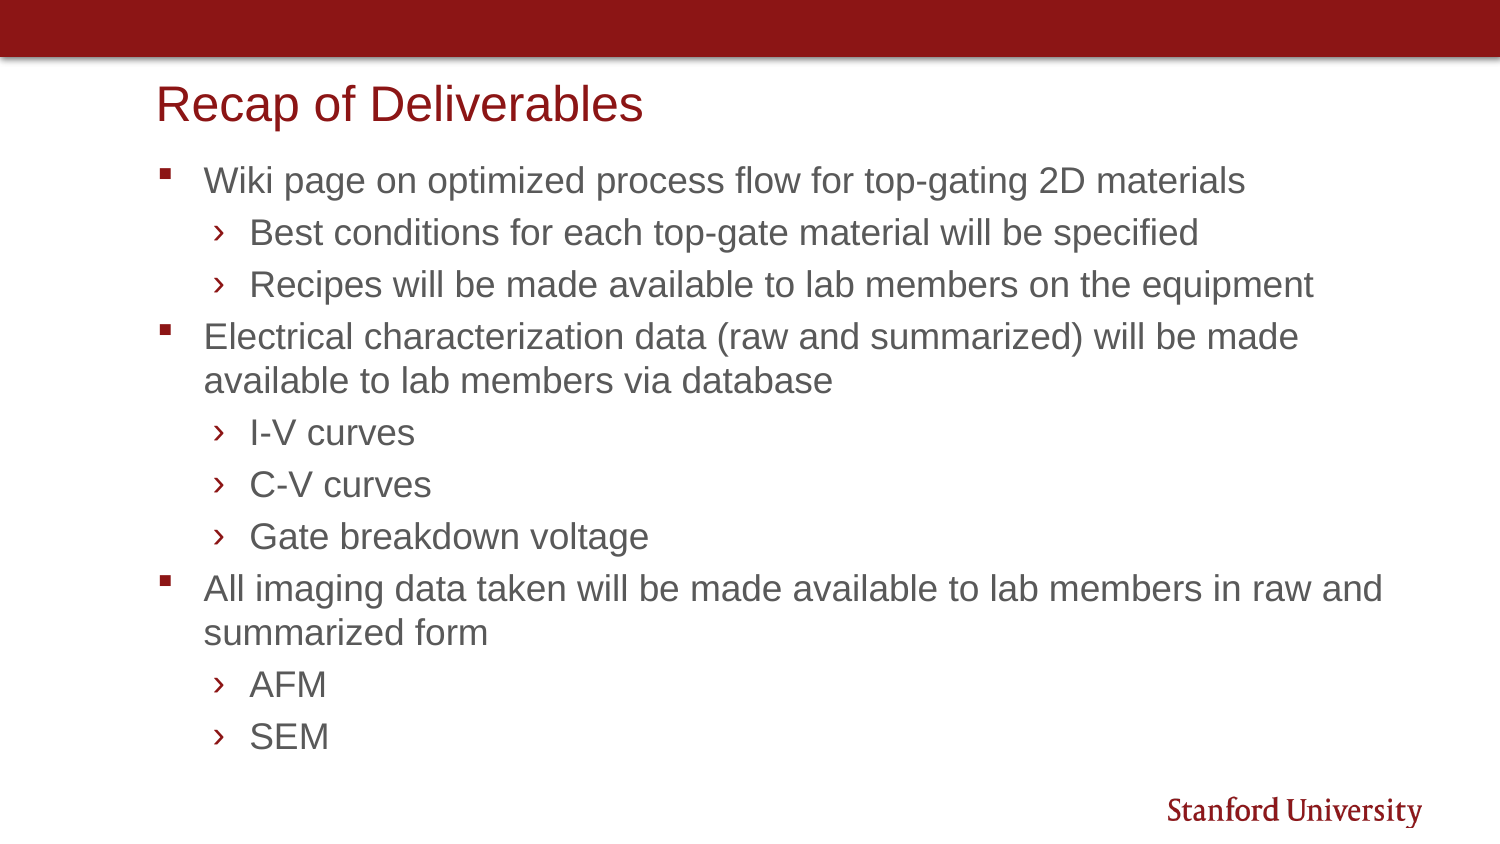

# Recap of Deliverables
Wiki page on optimized process flow for top-gating 2D materials
Best conditions for each top-gate material will be specified
Recipes will be made available to lab members on the equipment
Electrical characterization data (raw and summarized) will be made available to lab members via database
I-V curves
C-V curves
Gate breakdown voltage
All imaging data taken will be made available to lab members in raw and summarized form
AFM
SEM